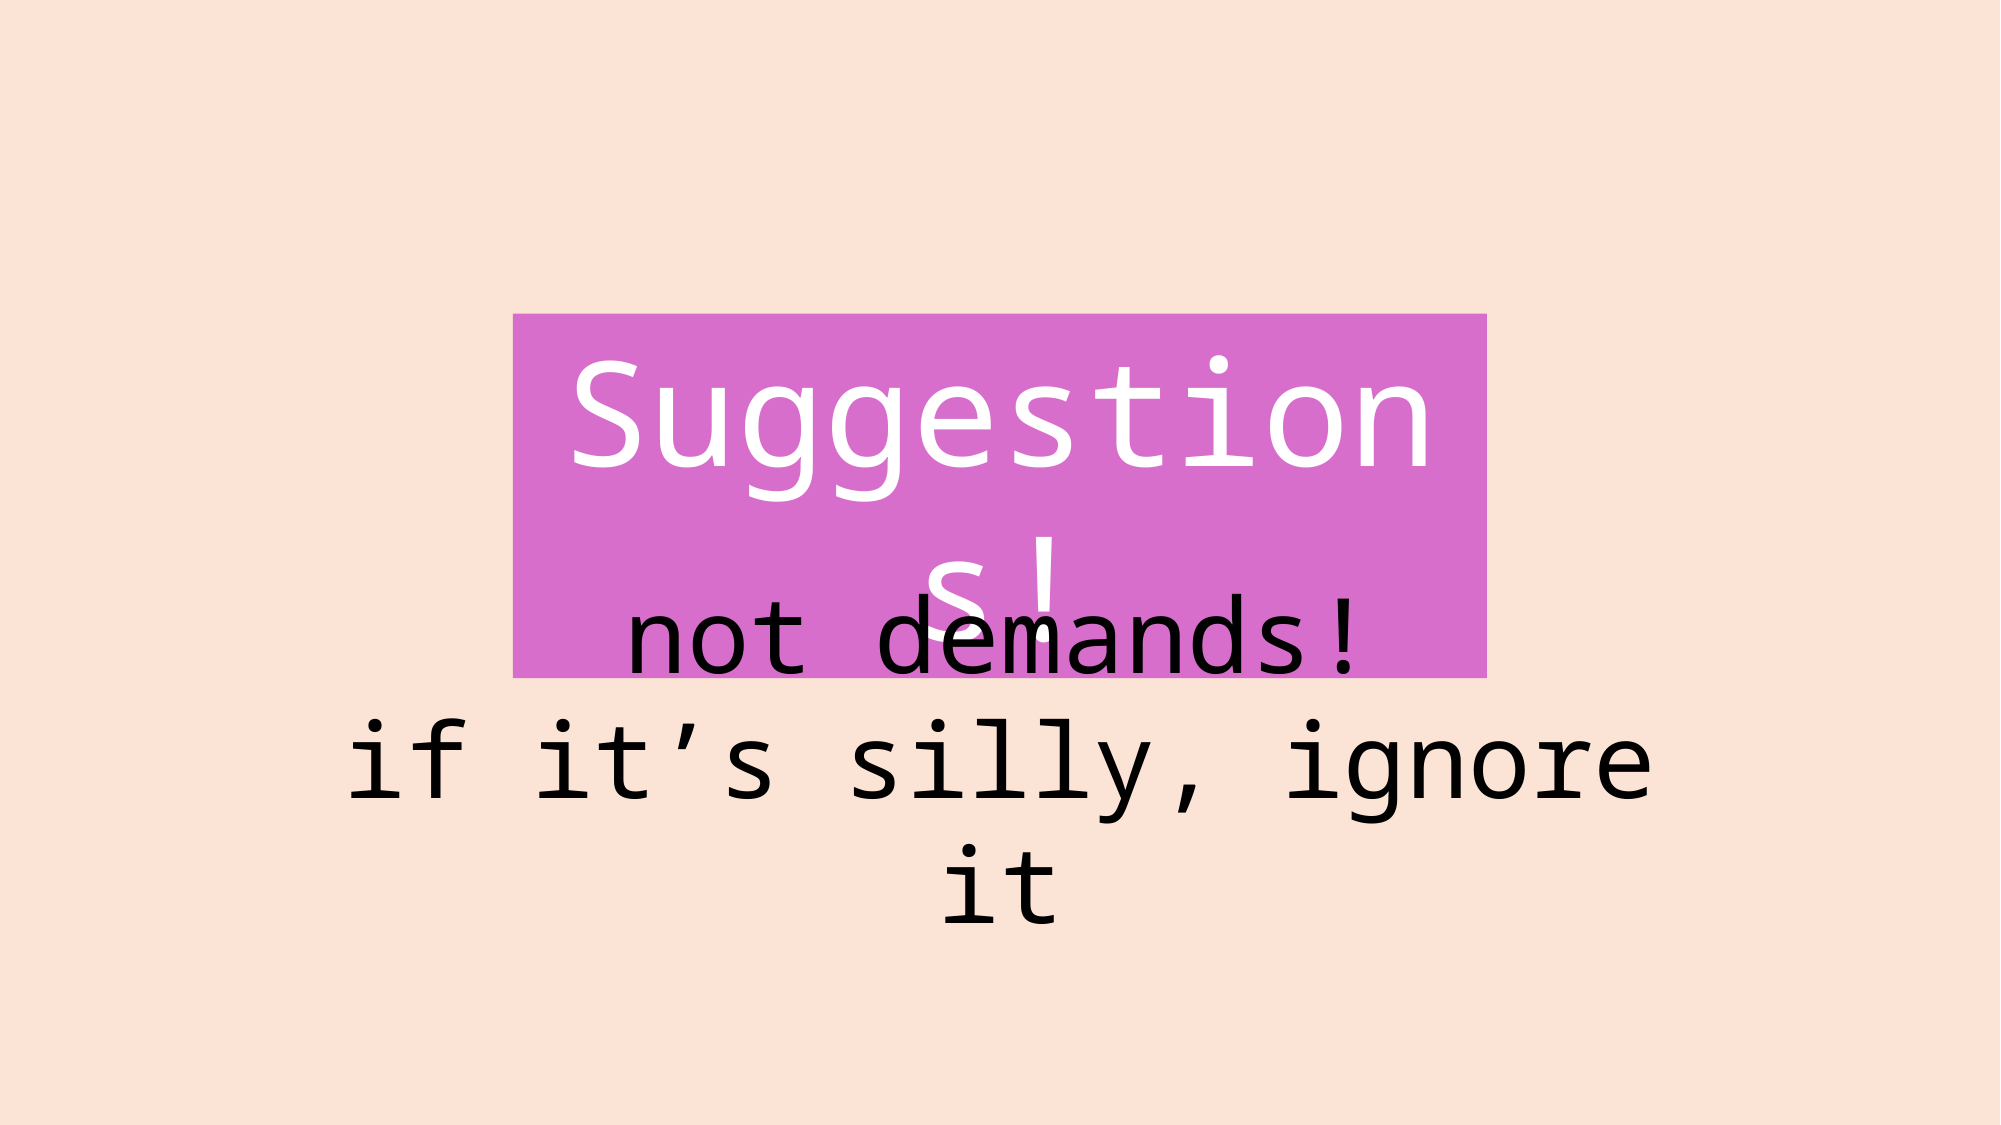

Suggestions!
not demands!
if it’s silly, ignore it